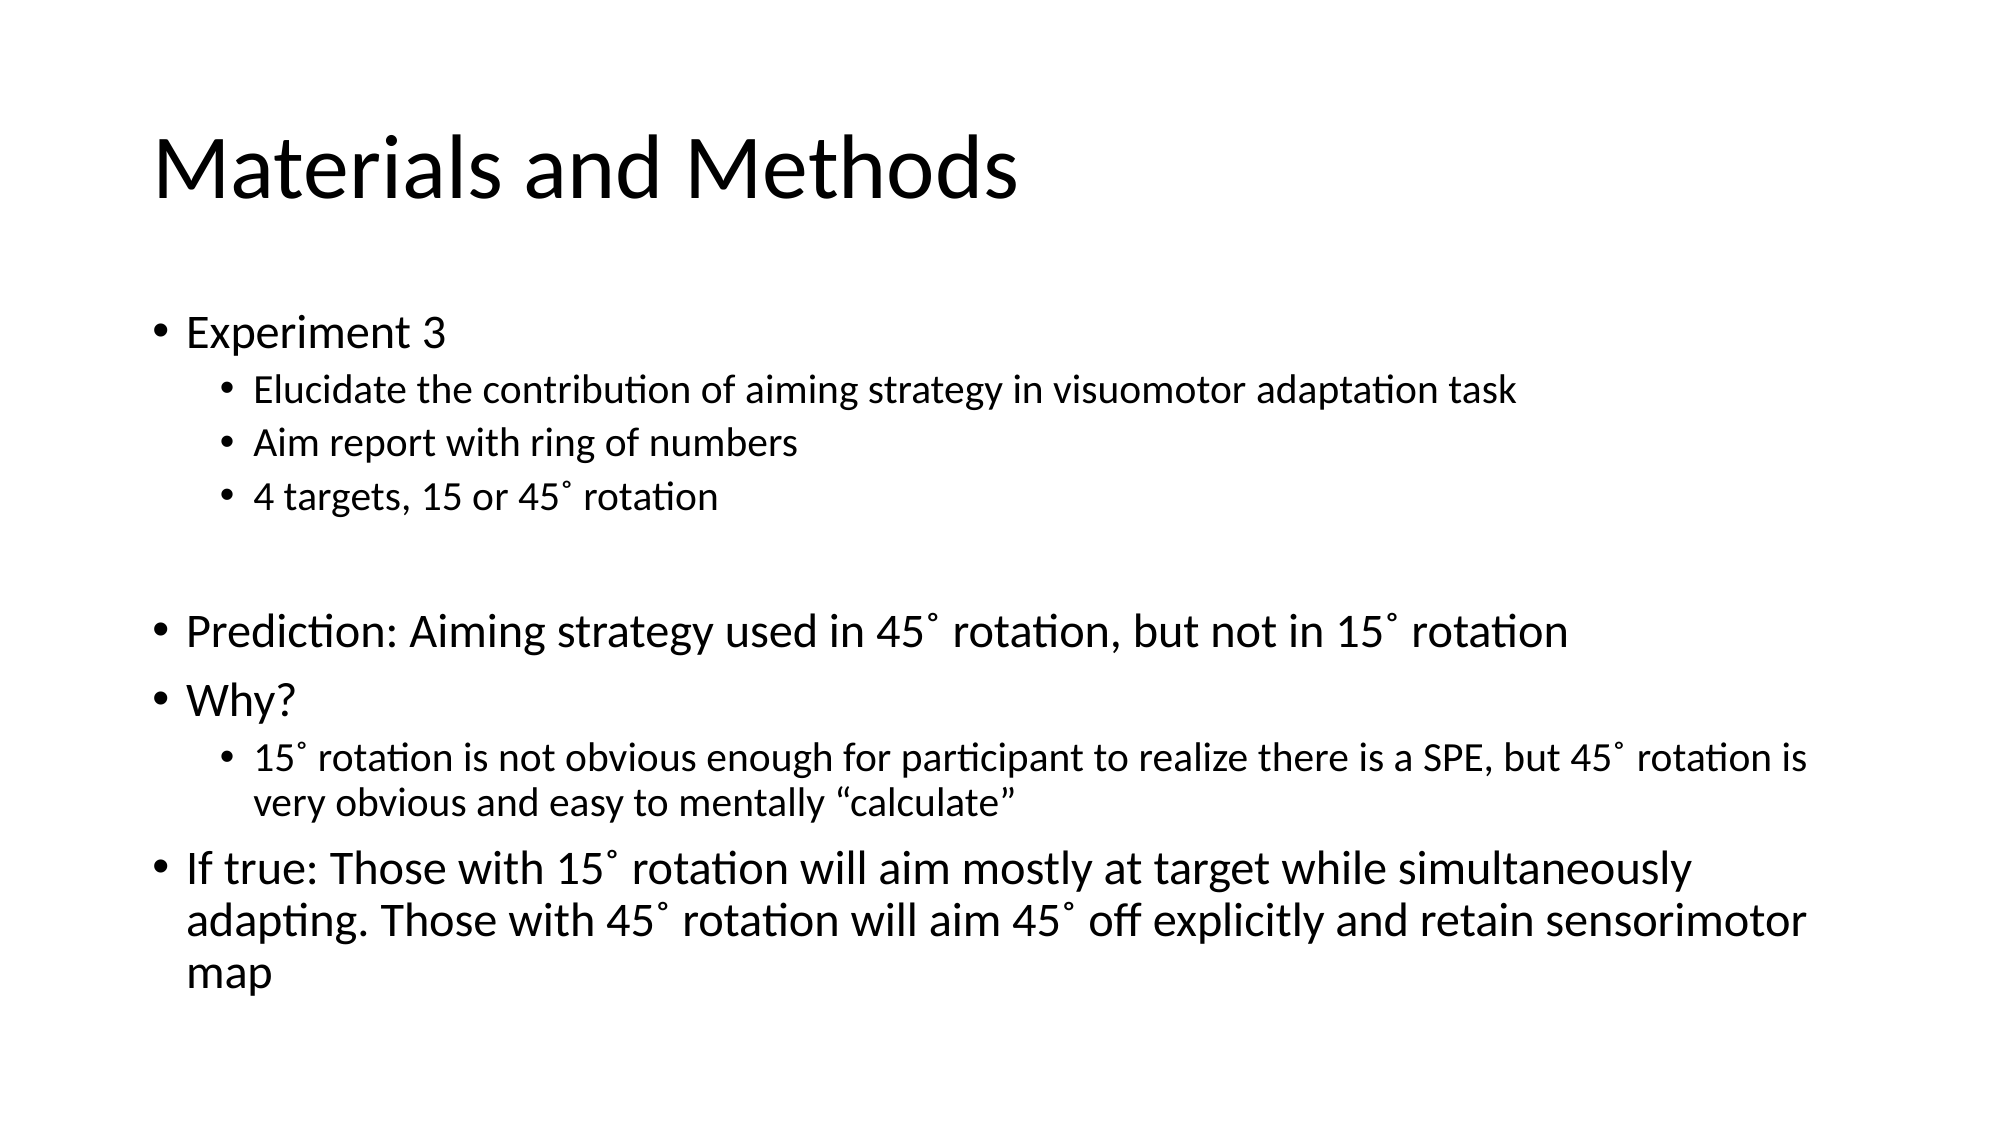

# Materials and Methods
Experiment 3
Elucidate the contribution of aiming strategy in visuomotor adaptation task
Aim report with ring of numbers
4 targets, 15 or 45˚ rotation

Prediction: Aiming strategy used in 45˚ rotation, but not in 15˚ rotation
Why?
15˚ rotation is not obvious enough for participant to realize there is a SPE, but 45˚ rotation is very obvious and easy to mentally “calculate”
If true: Those with 15˚ rotation will aim mostly at target while simultaneously adapting. Those with 45˚ rotation will aim 45˚ off explicitly and retain sensorimotor map